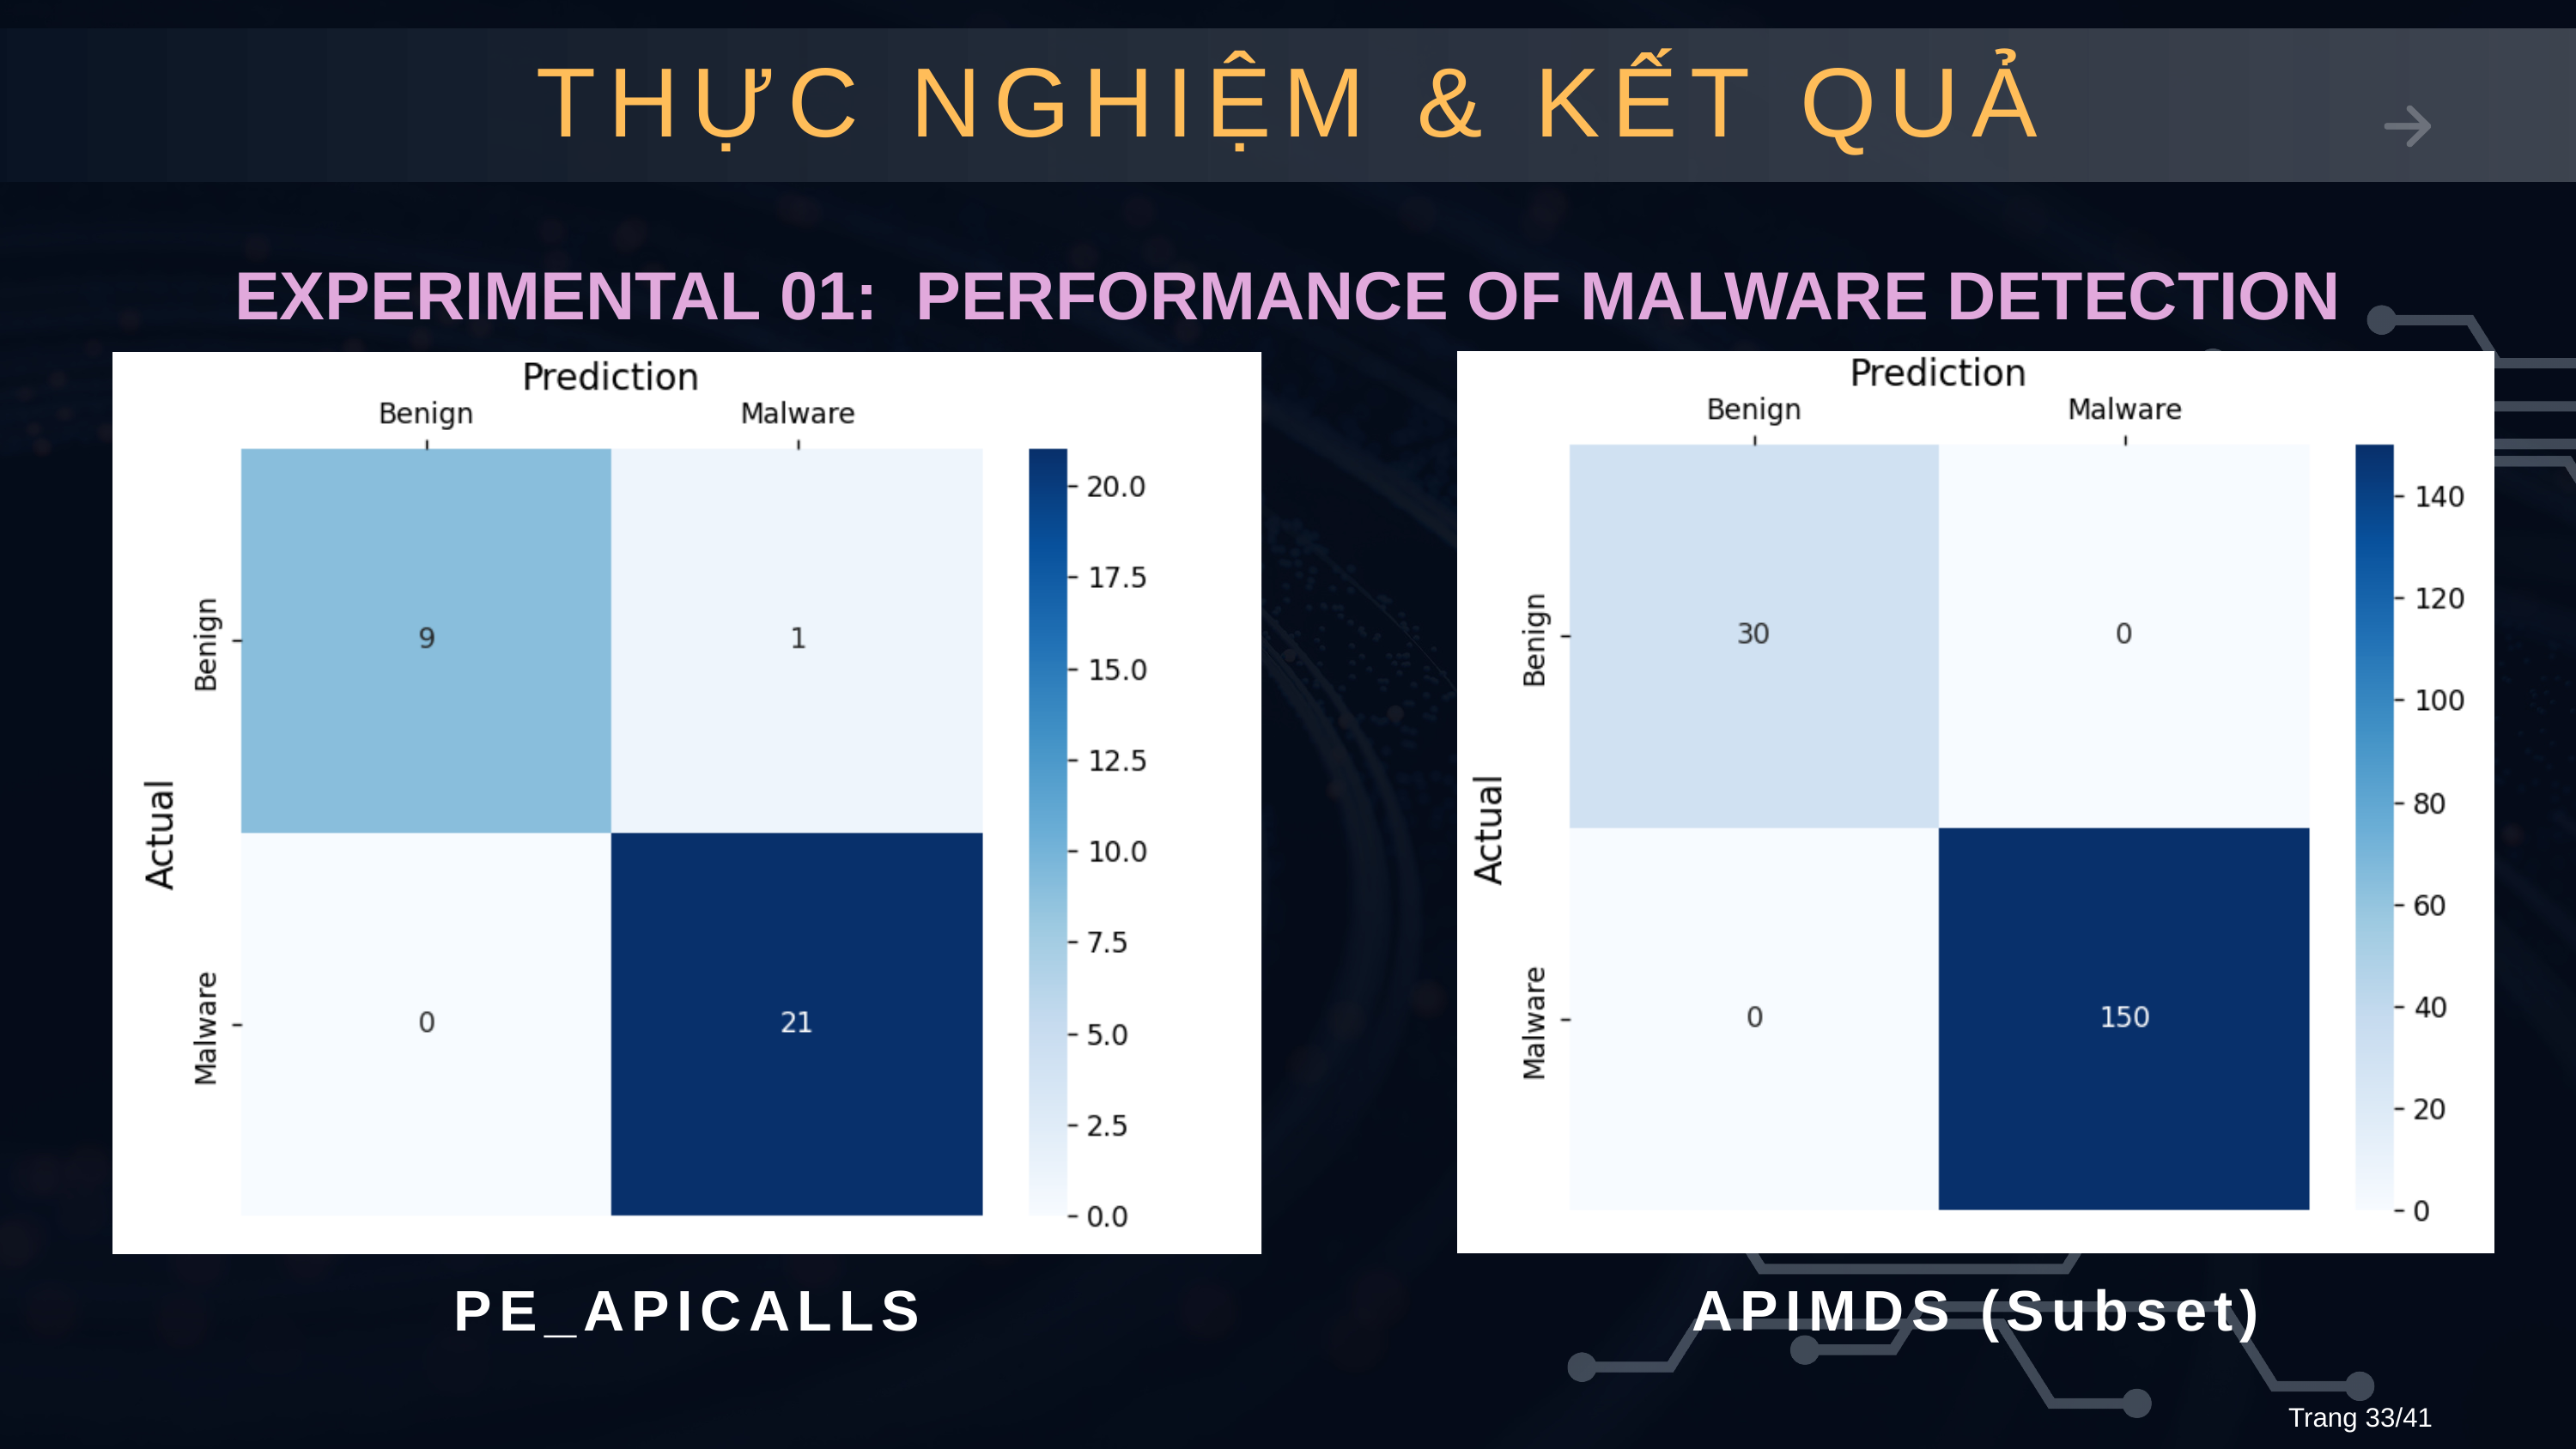

THỰC NGHIỆM & KẾT QUẢ

EXPERIMENTAL 01:  PERFORMANCE OF MALWARE DETECTION

PE_APICALLS
APIMDS (Subset)
Trang 33/41